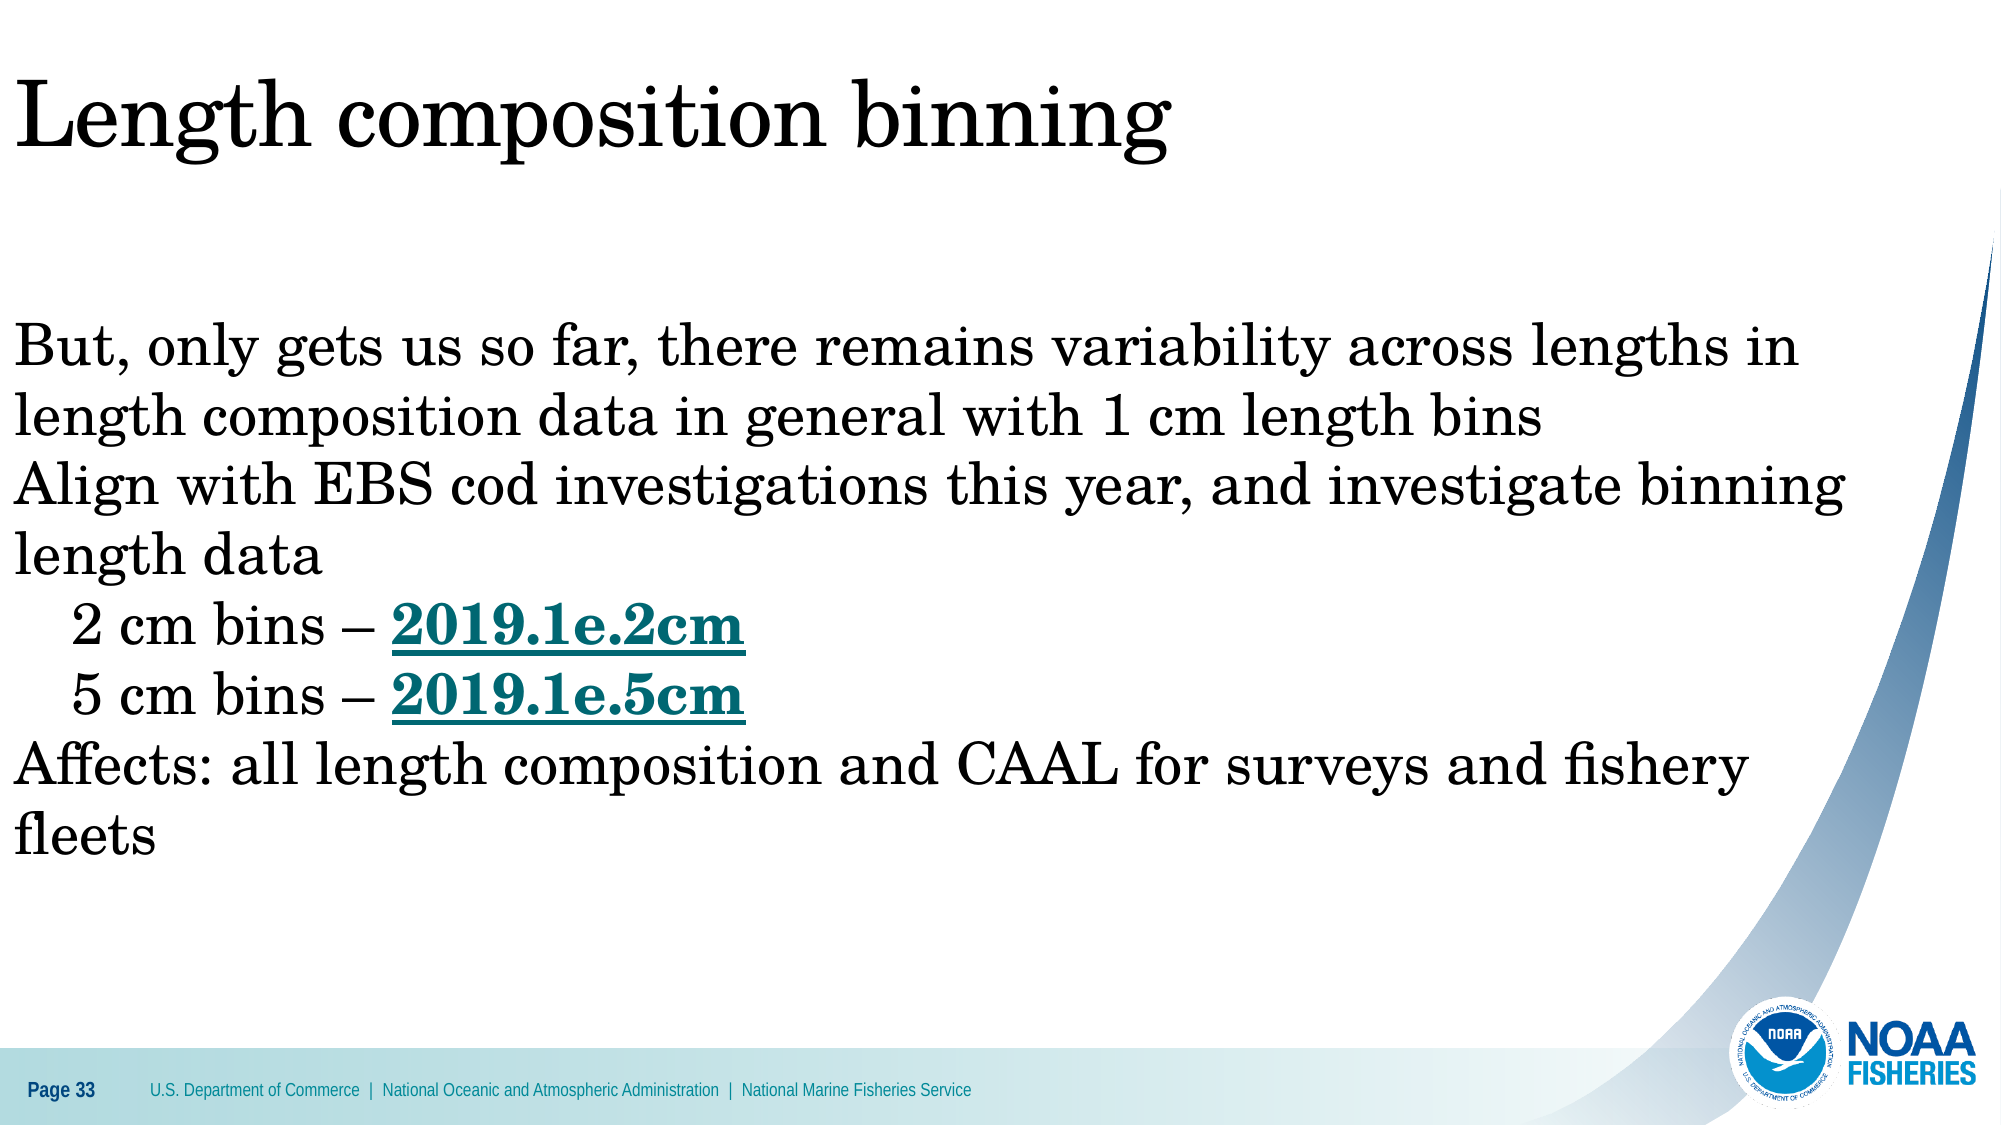

Length composition binning
But, only gets us so far, there remains variability across lengths in length composition data in general with 1 cm length bins
Align with EBS cod investigations this year, and investigate binning length data
2 cm bins – 2019.1e.2cm
5 cm bins – 2019.1e.5cm
Affects: all length composition and CAAL for surveys and fishery fleets